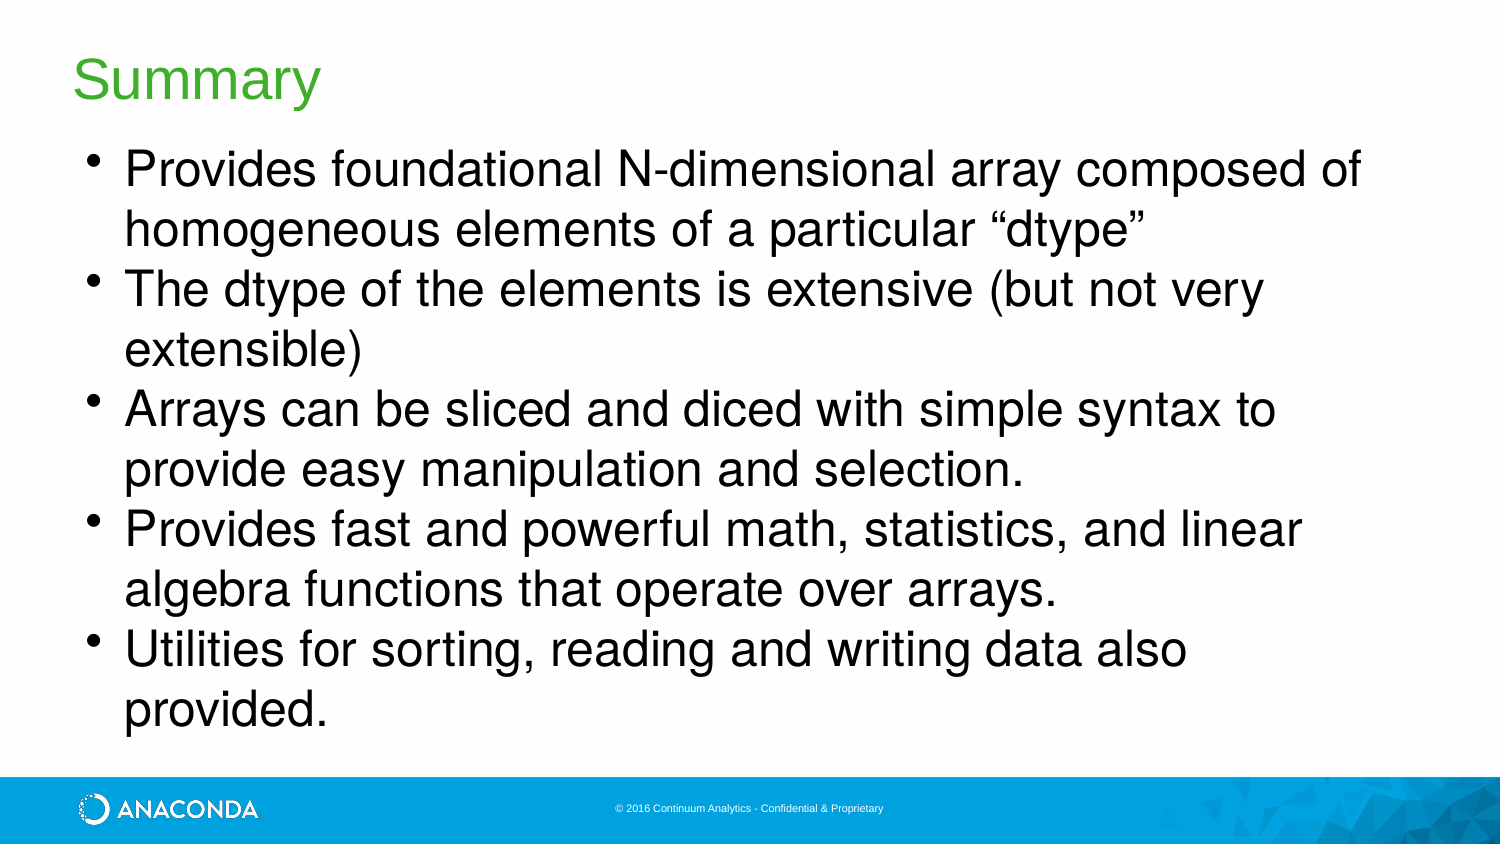

# Summary
Provides foundational N-dimensional array composed of homogeneous elements of a particular “dtype”
The dtype of the elements is extensive (but not very extensible)
Arrays can be sliced and diced with simple syntax to provide easy manipulation and selection.
Provides fast and powerful math, statistics, and linear algebra functions that operate over arrays.
Utilities for sorting, reading and writing data also provided.